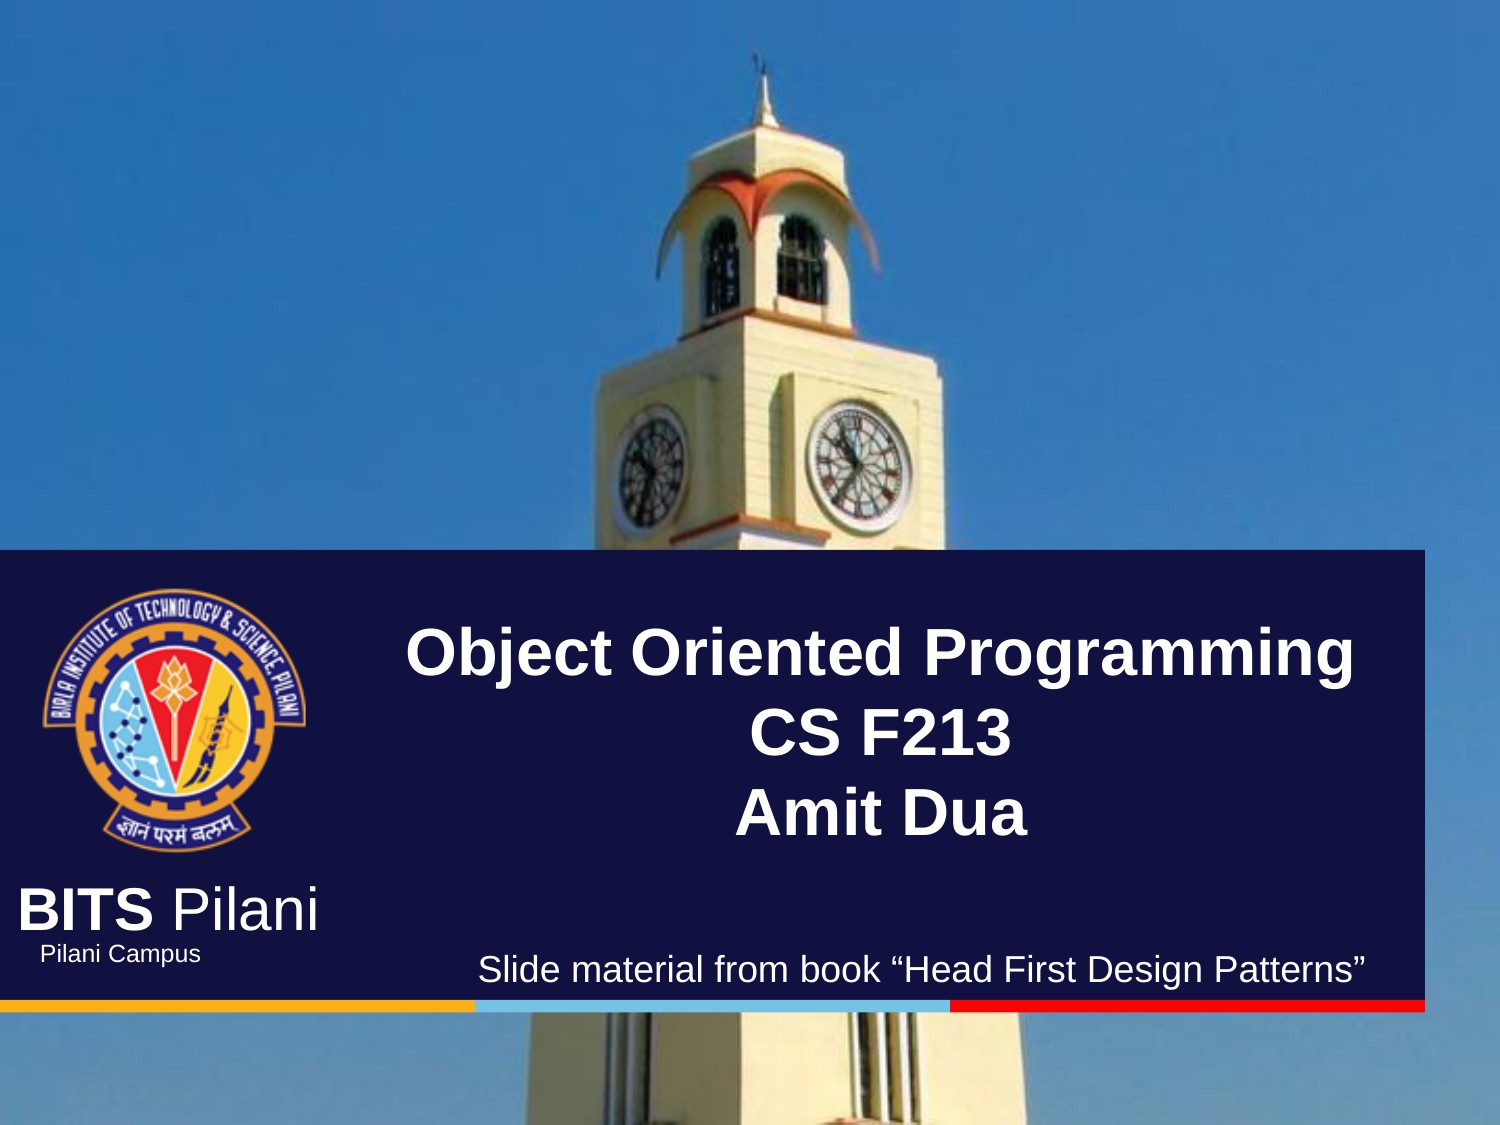

# Object Oriented Programming CS F213 Amit Dua
Slide material from book “Head First Design Patterns”